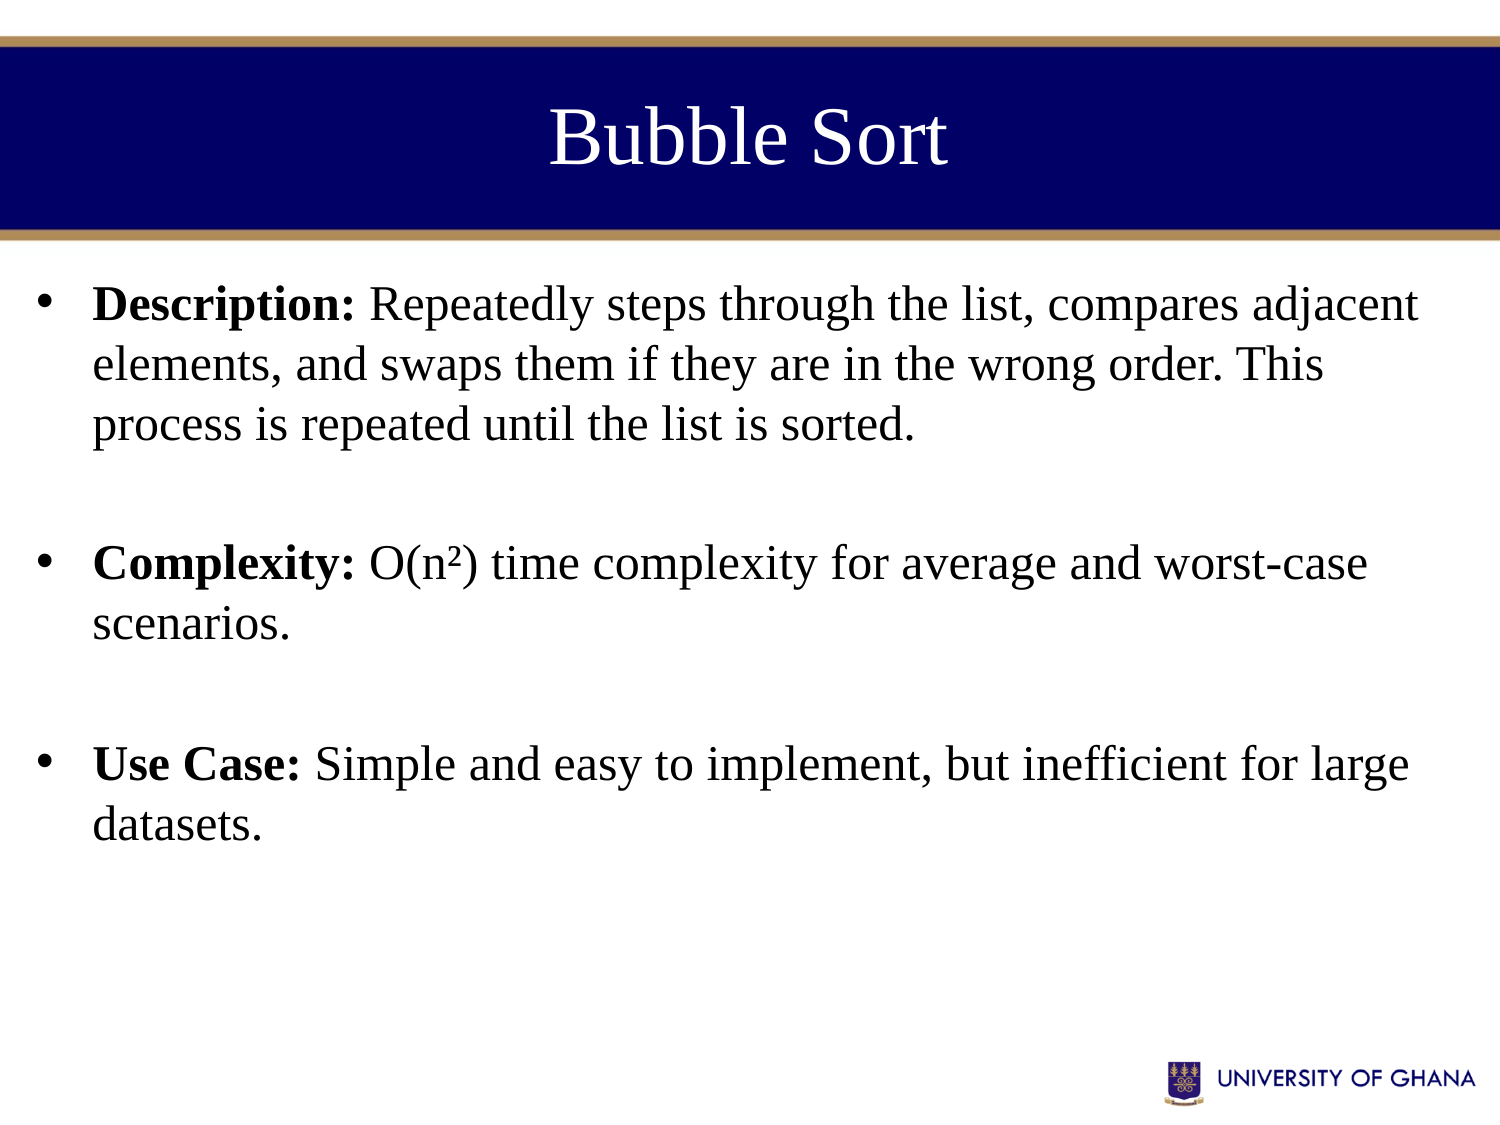

# Bubble Sort
Description: Repeatedly steps through the list, compares adjacent elements, and swaps them if they are in the wrong order. This process is repeated until the list is sorted.

Complexity: O(n²) time complexity for average and worst-case scenarios.

Use Case: Simple and easy to implement, but inefficient for large datasets.